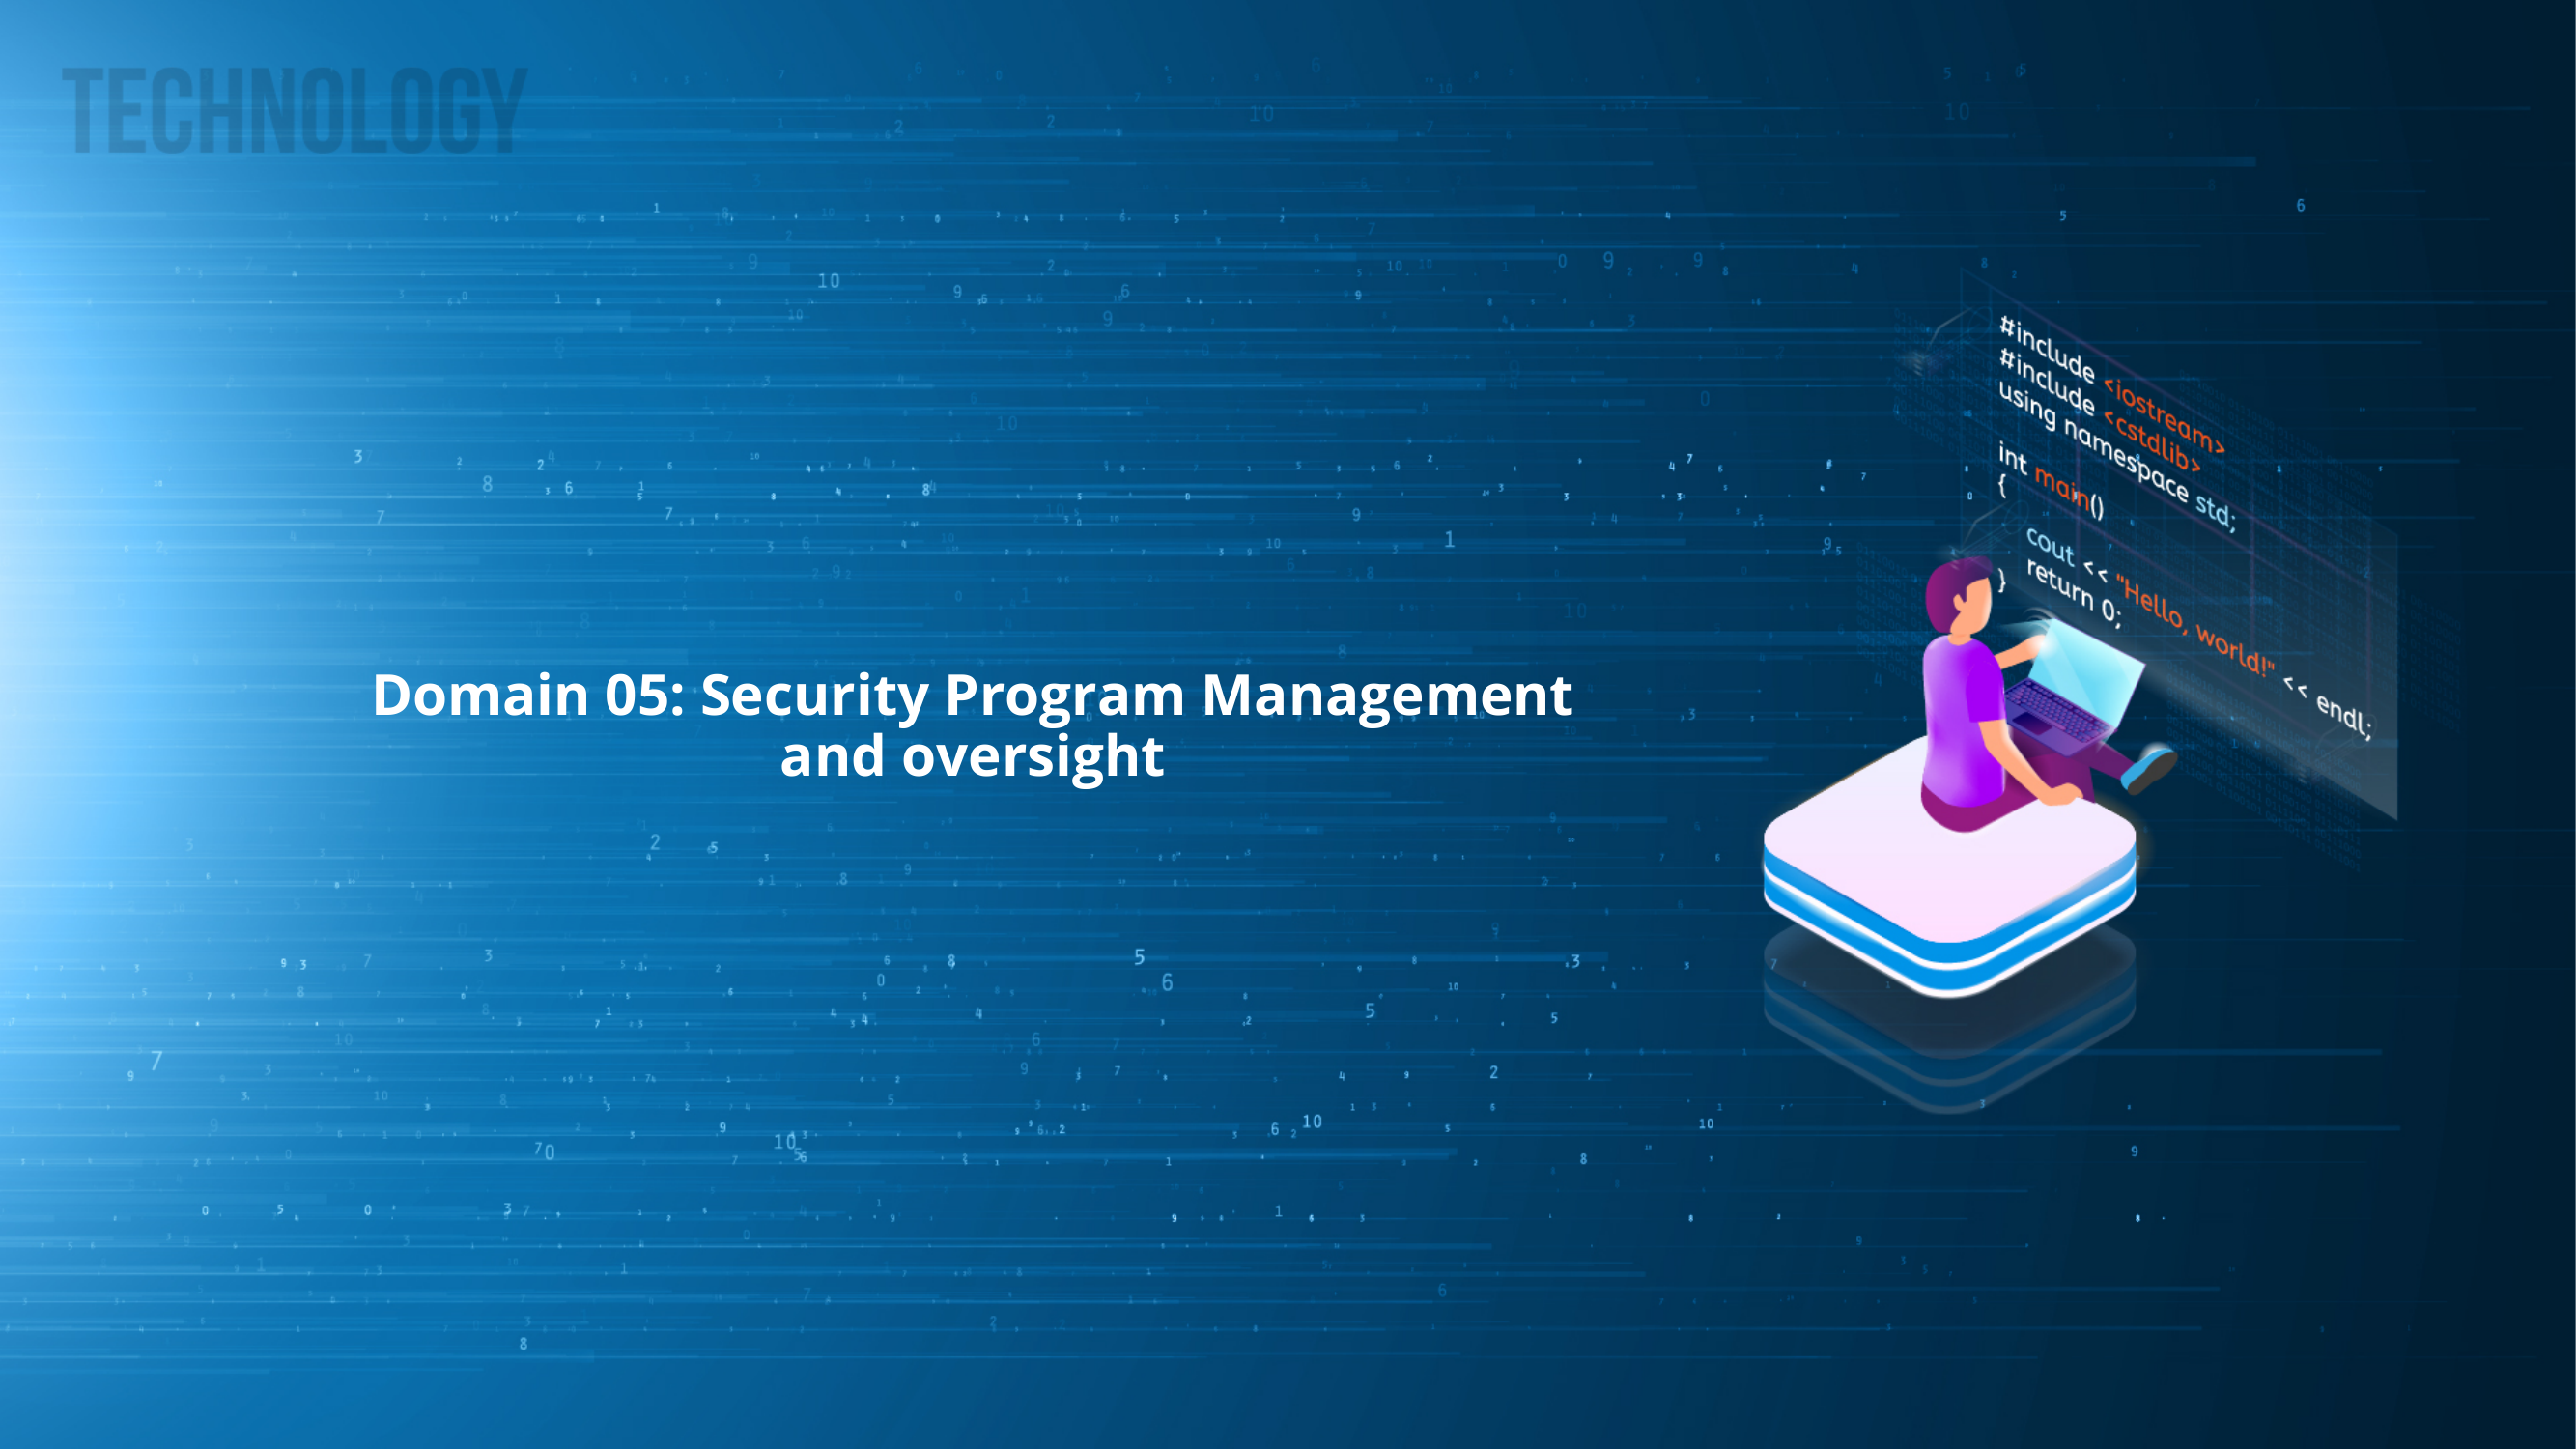

Domain 05: Security Program Management and oversight